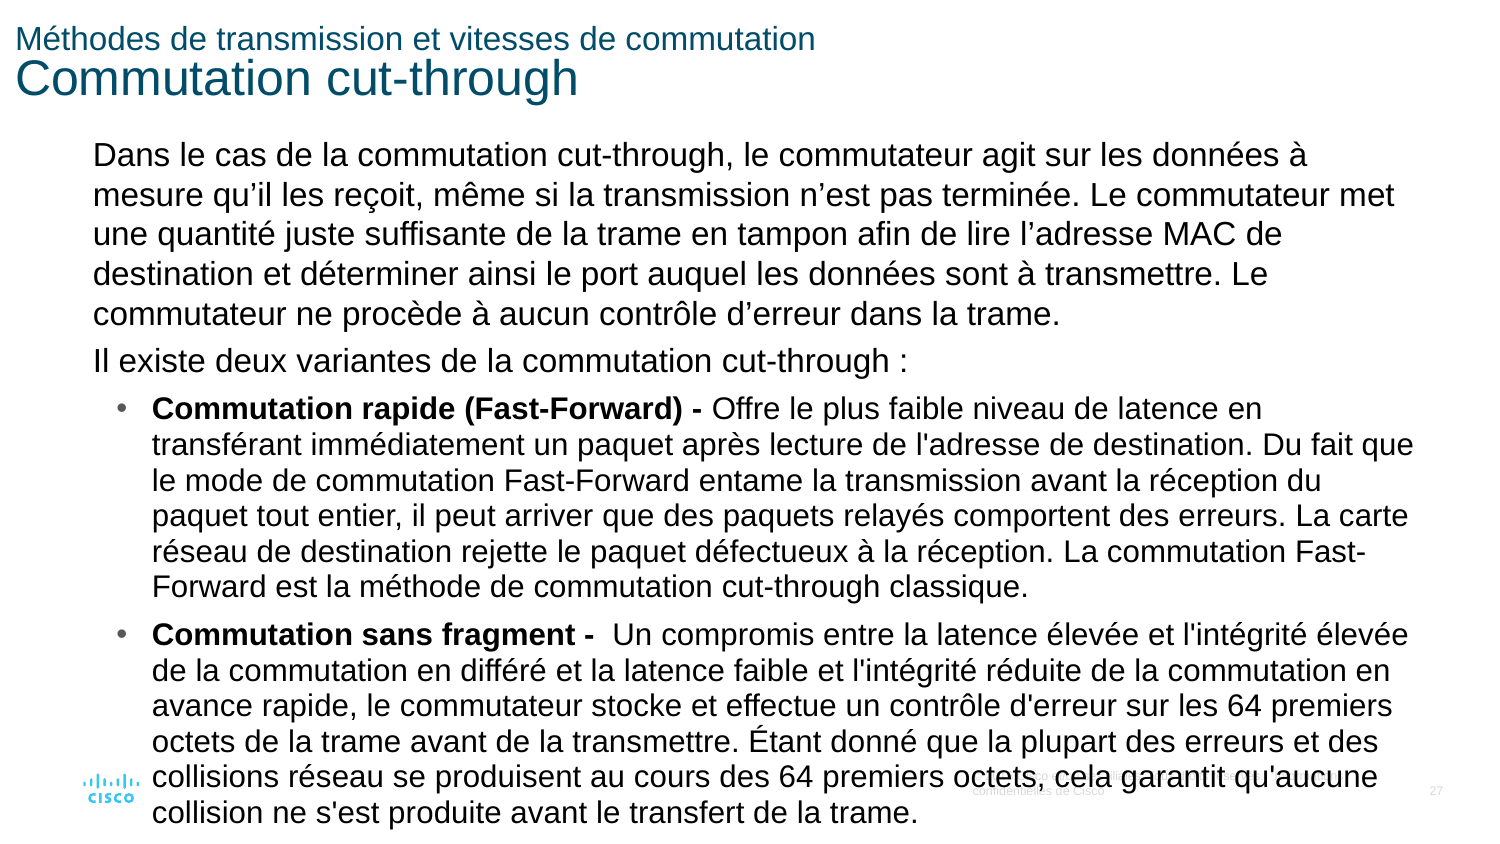

# Méthodes de transmission et vitesses de commutation Commutation cut-through
Dans le cas de la commutation cut-through, le commutateur agit sur les données à mesure qu’il les reçoit, même si la transmission n’est pas terminée. Le commutateur met une quantité juste suffisante de la trame en tampon afin de lire l’adresse MAC de destination et déterminer ainsi le port auquel les données sont à transmettre. Le commutateur ne procède à aucun contrôle d’erreur dans la trame.
Il existe deux variantes de la commutation cut-through :
Commutation rapide (Fast-Forward) - Offre le plus faible niveau de latence en transférant immédiatement un paquet après lecture de l'adresse de destination. Du fait que le mode de commutation Fast-Forward entame la transmission avant la réception du paquet tout entier, il peut arriver que des paquets relayés comportent des erreurs. La carte réseau de destination rejette le paquet défectueux à la réception. La commutation Fast-Forward est la méthode de commutation cut-through classique.
Commutation sans fragment -  Un compromis entre la latence élevée et l'intégrité élevée de la commutation en différé et la latence faible et l'intégrité réduite de la commutation en avance rapide, le commutateur stocke et effectue un contrôle d'erreur sur les 64 premiers octets de la trame avant de la transmettre. Étant donné que la plupart des erreurs et des collisions réseau se produisent au cours des 64 premiers octets, cela garantit qu'aucune collision ne s'est produite avant le transfert de la trame.